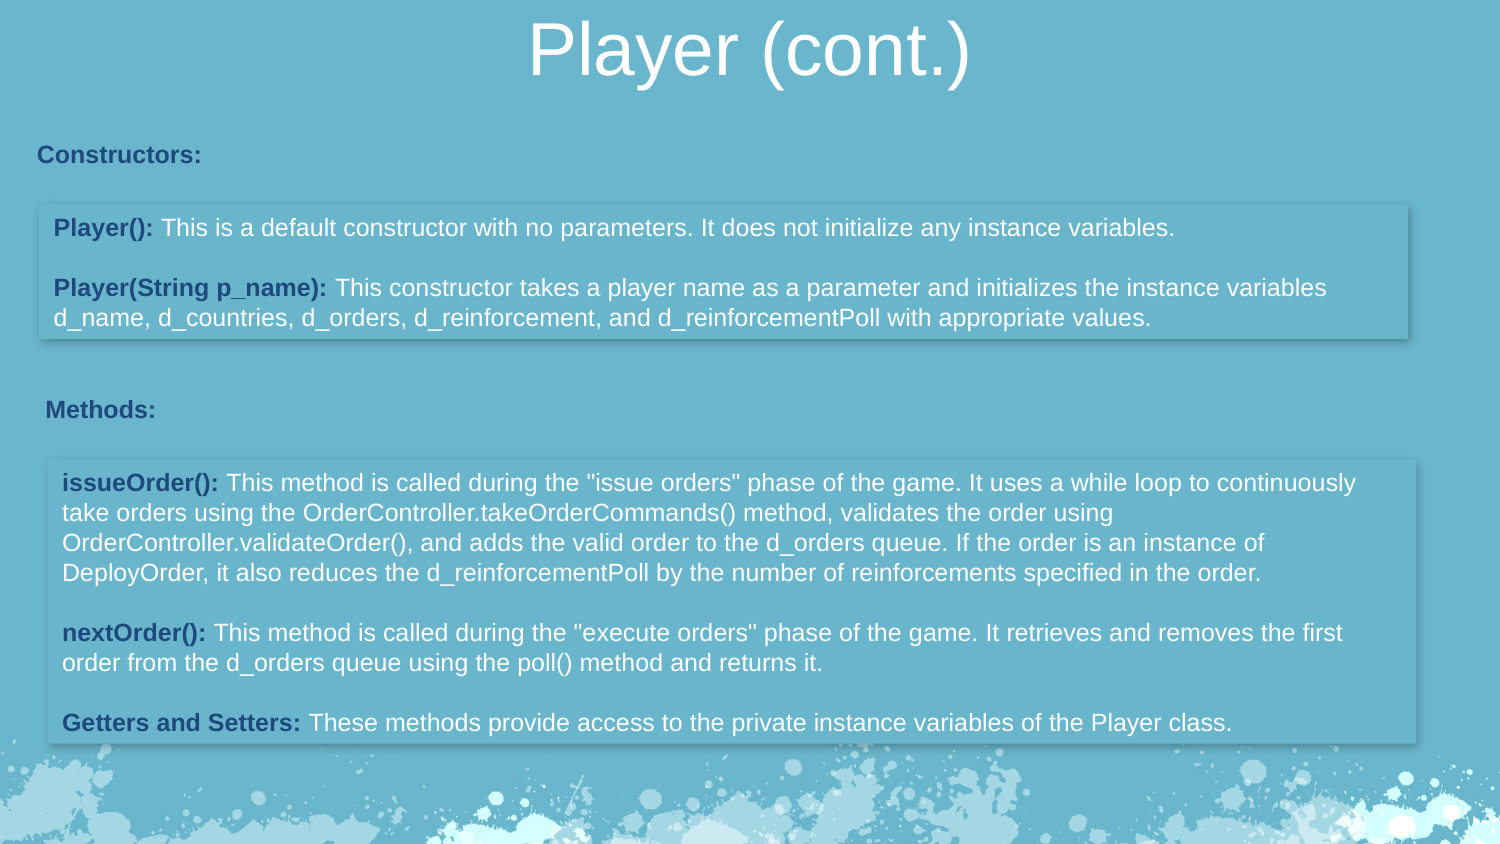

Player (cont.)
Constructors:
Player(): This is a default constructor with no parameters. It does not initialize any instance variables.

Player(String p_name): This constructor takes a player name as a parameter and initializes the instance variables d_name, d_countries, d_orders, d_reinforcement, and d_reinforcementPoll with appropriate values.

Methods:
issueOrder(): This method is called during the "issue orders" phase of the game. It uses a while loop to continuously take orders using the OrderController.takeOrderCommands() method, validates the order using OrderController.validateOrder(), and adds the valid order to the d_orders queue. If the order is an instance of DeployOrder, it also reduces the d_reinforcementPoll by the number of reinforcements specified in the order.

nextOrder(): This method is called during the "execute orders" phase of the game. It retrieves and removes the first order from the d_orders queue using the poll() method and returns it.

Getters and Setters: These methods provide access to the private instance variables of the Player class.